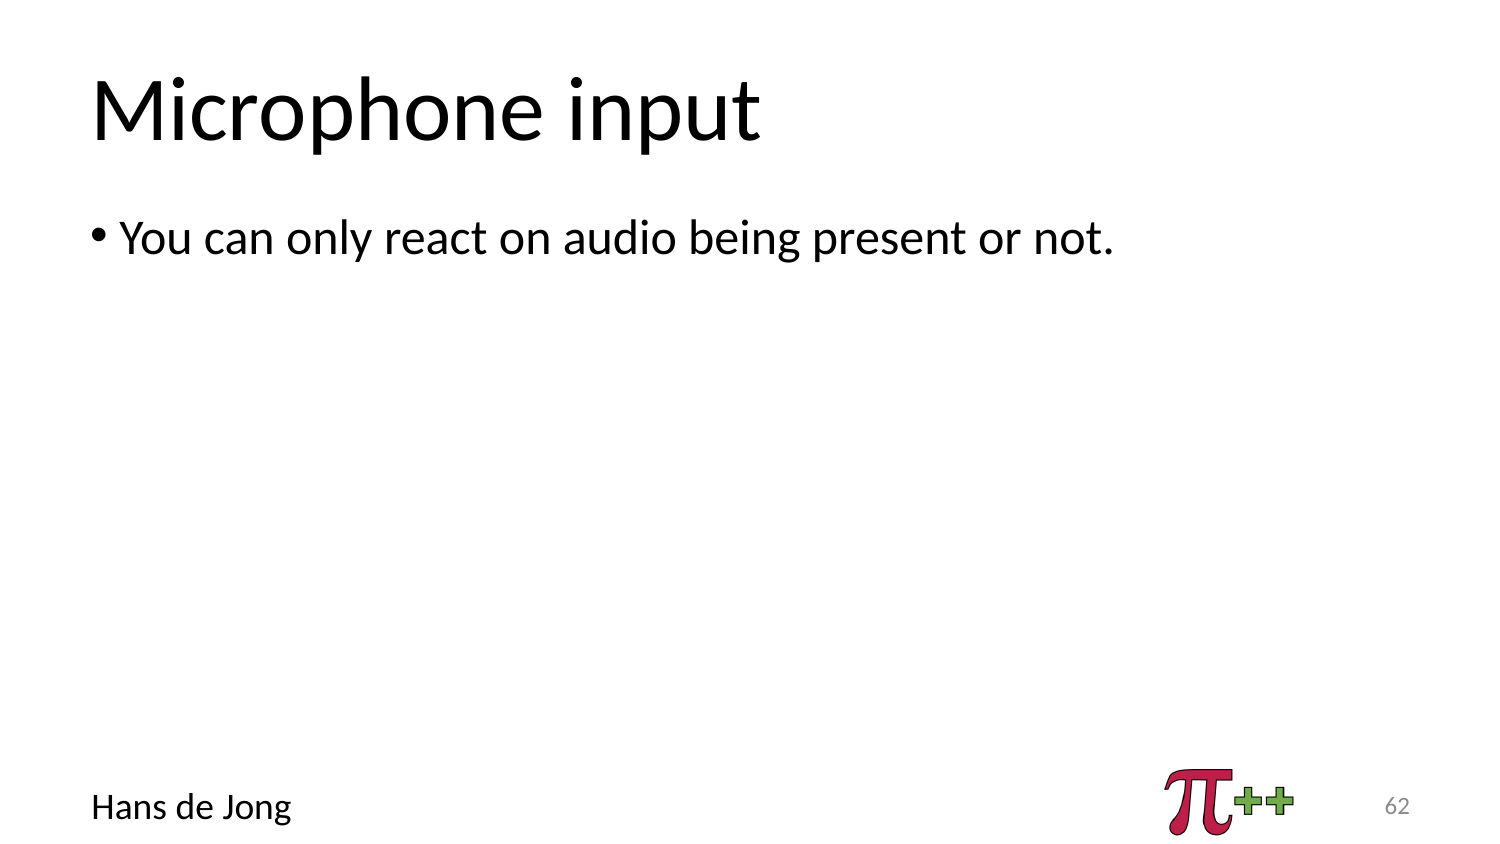

# Microphone input
You can only react on audio being present or not.
62